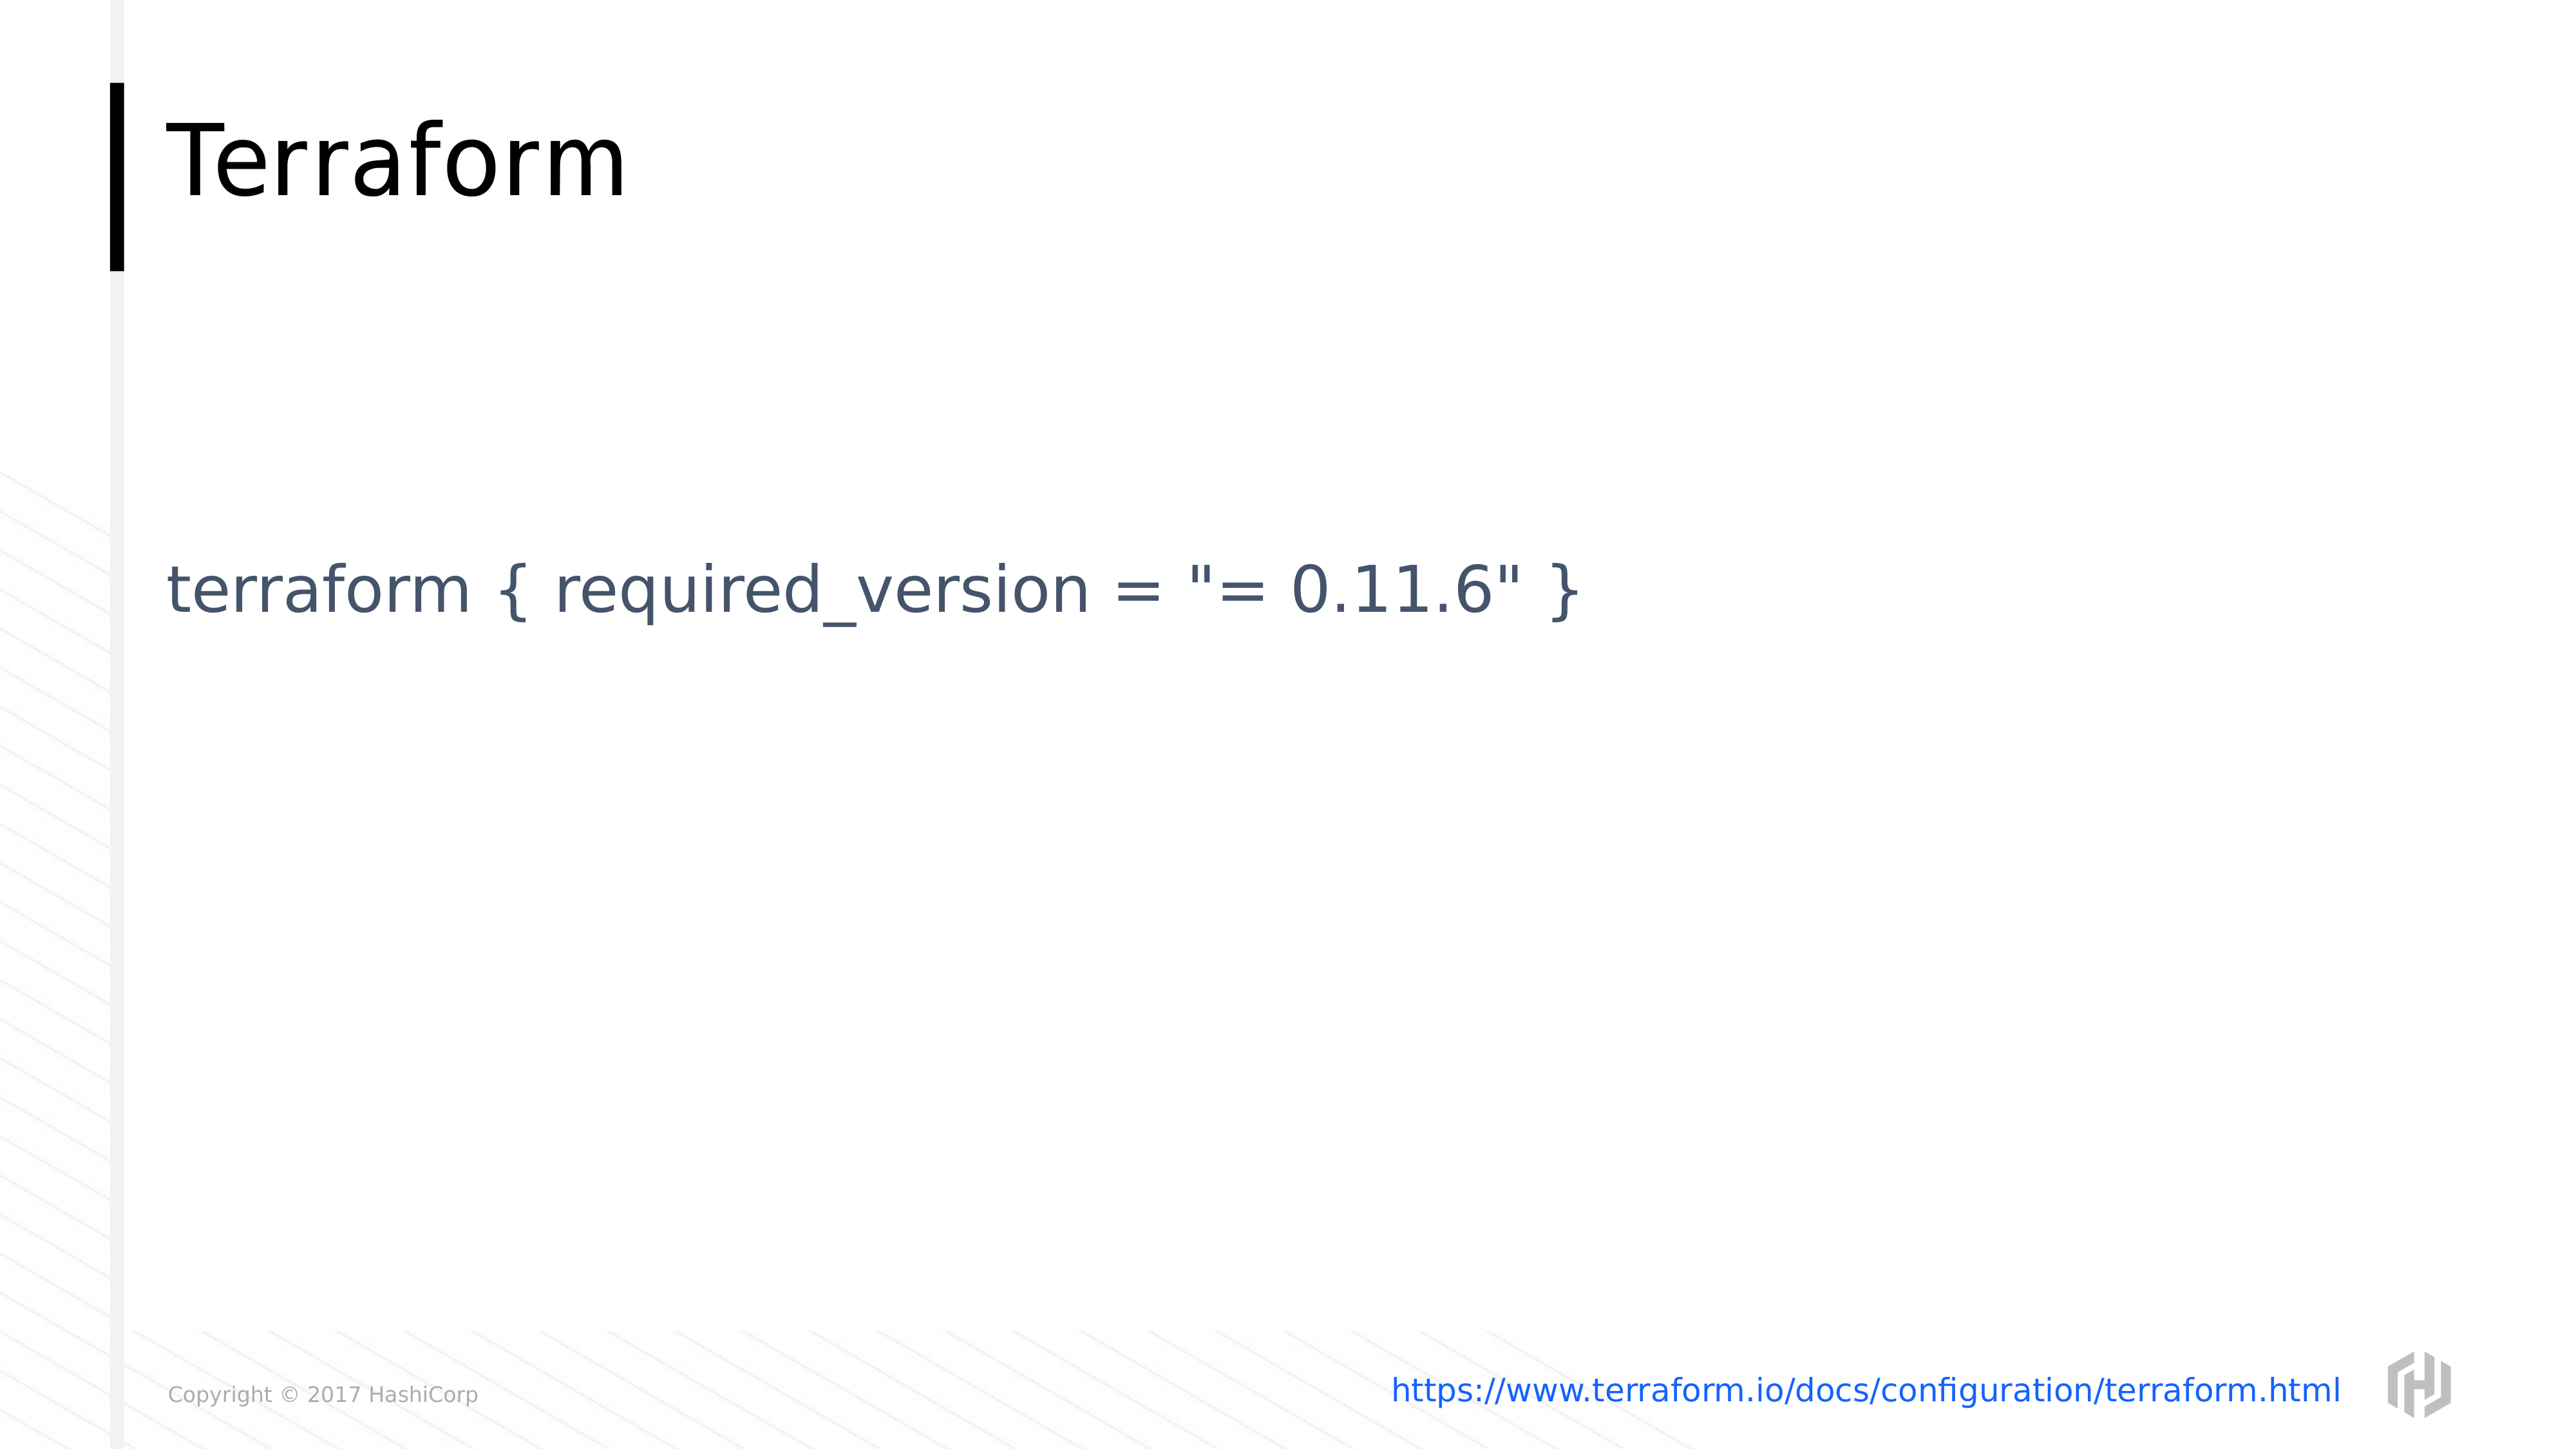

# Terraform

terraform { required_version = "= 0.11.6" }

https://www.terraform.io/docs/configuration/terraform.html